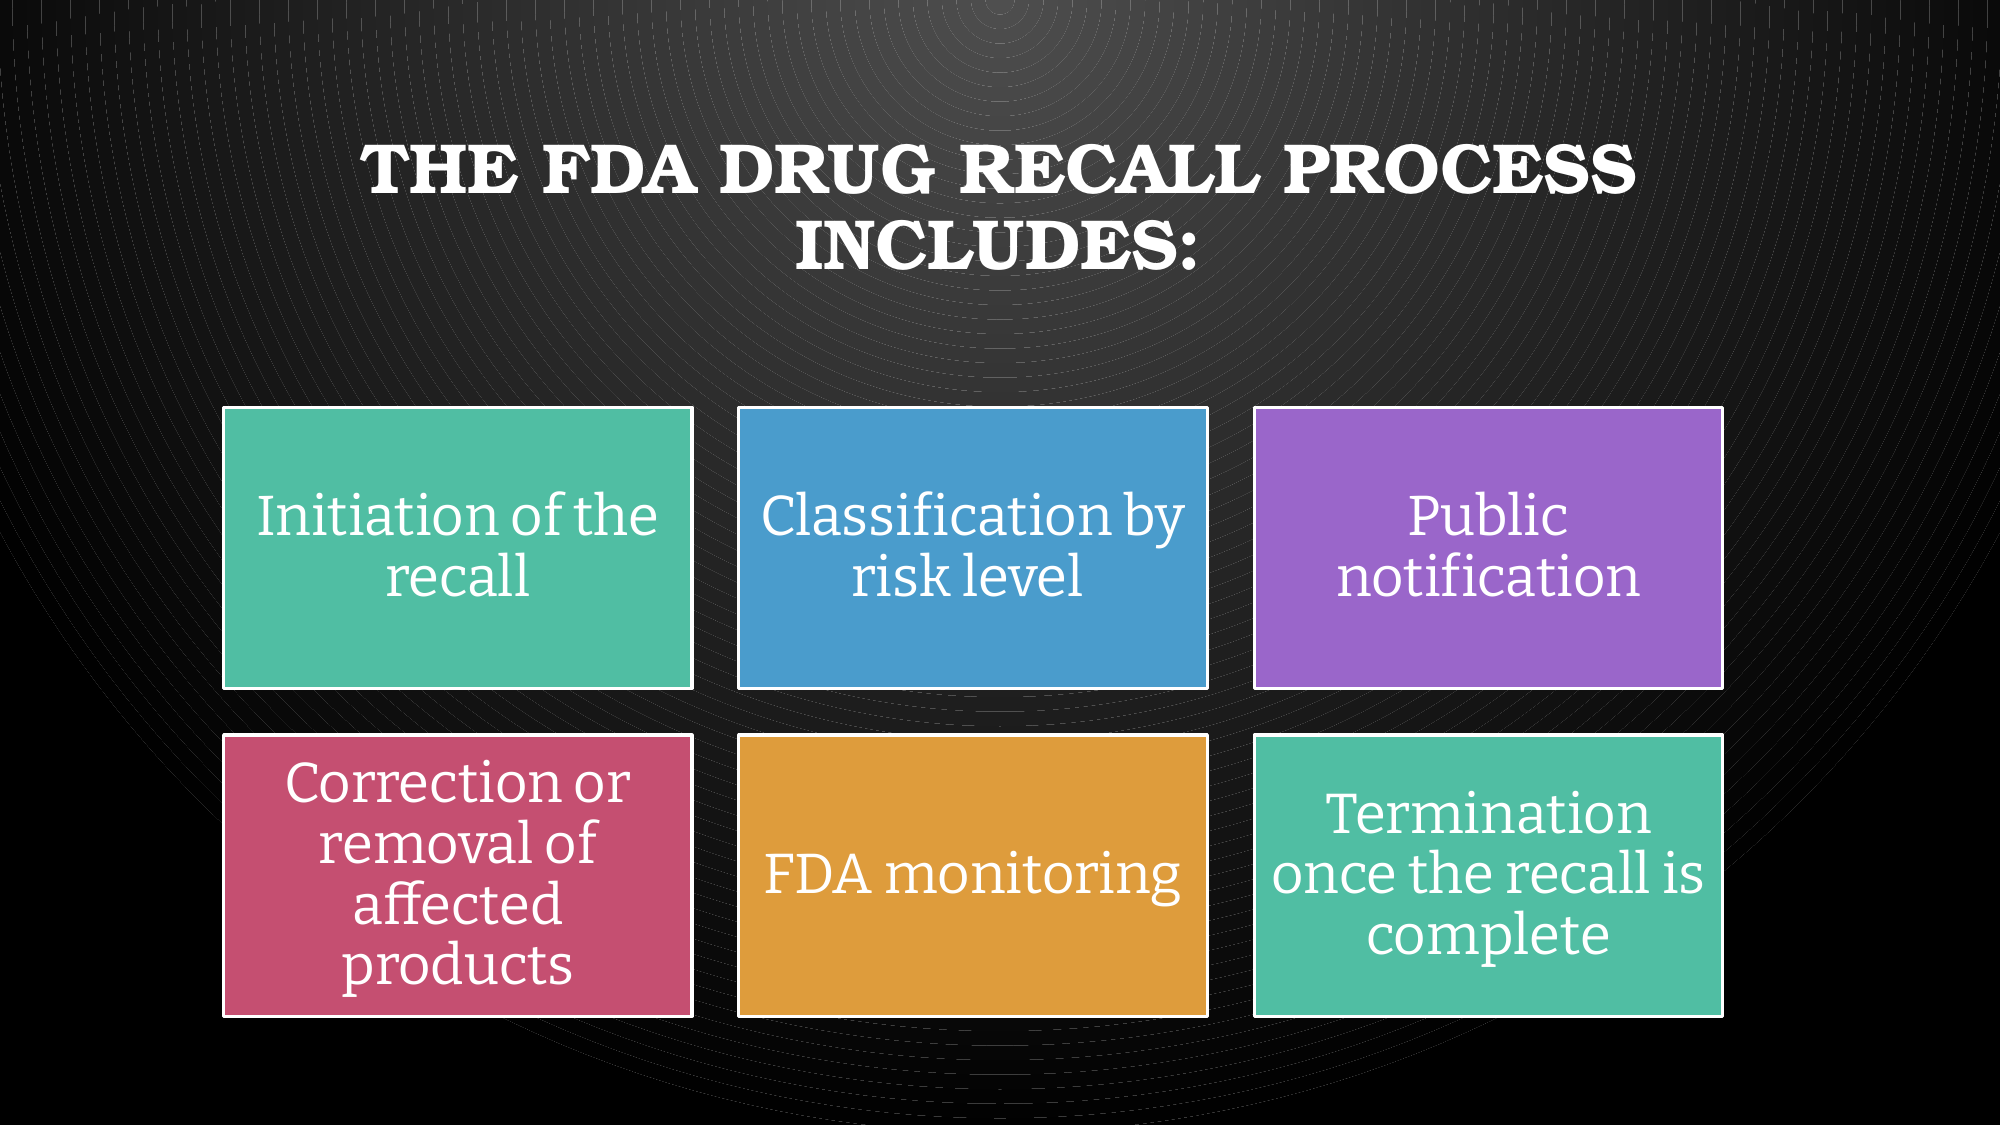

# The FDA drug recall process includes:
Initiation of the recall
Classification by risk level
Public notification
Correction or removal of affected products
FDA monitoring
Termination once the recall is complete